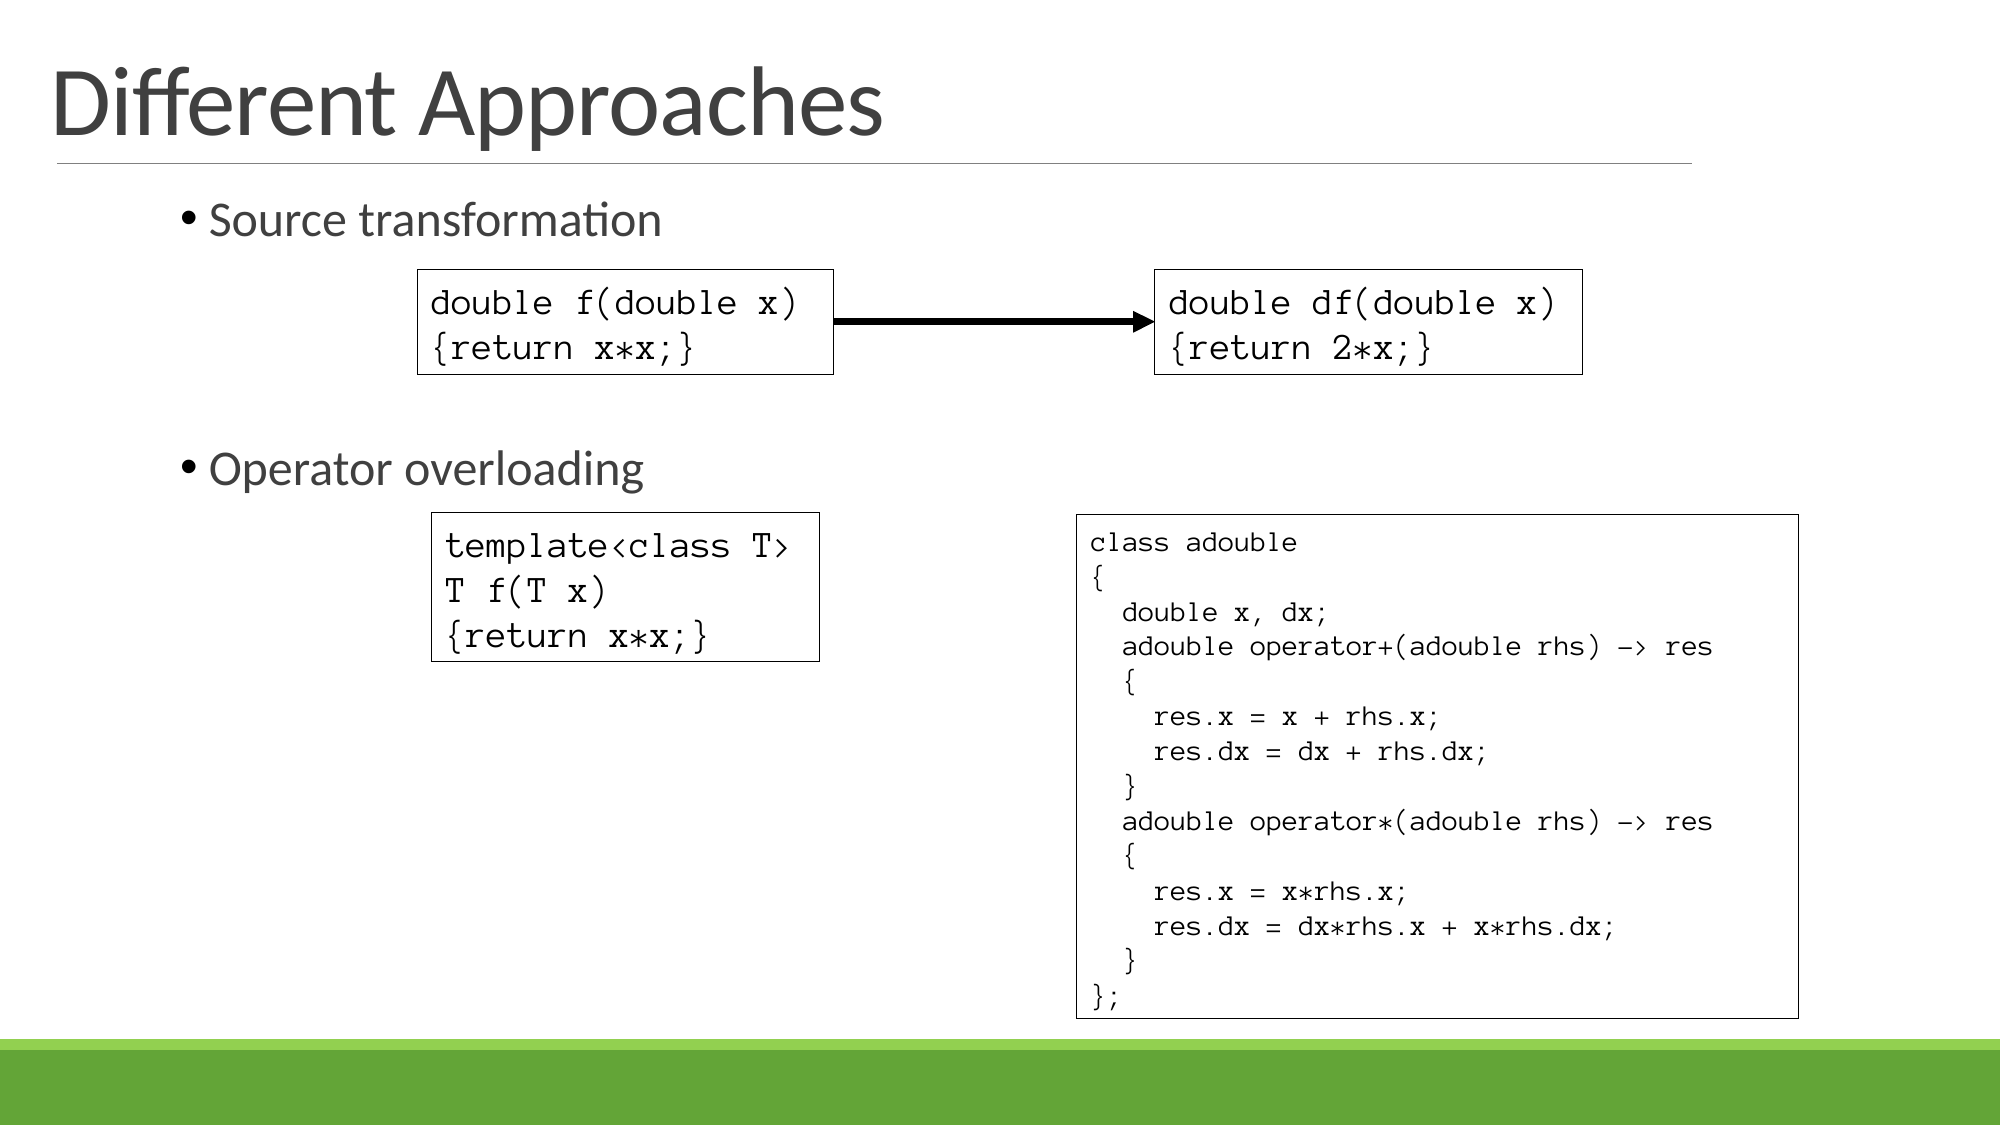

# Different Approaches
 Source transformation

 Operator overloading

double f(double x)
{return x*x;}
double df(double x)
{return 2*x;}
template<class T>
T f(T x)
{return x*x;}
class adouble
{
  double x, dx;

};
  adouble operator+(adouble rhs) -> res
  {
    res.x = x + rhs.x;
    res.dx = dx + rhs.dx;
  }
  adouble operator*(adouble rhs) -> res
  {
    res.x = x*rhs.x;
    res.dx = dx*rhs.x + x*rhs.dx;
  }